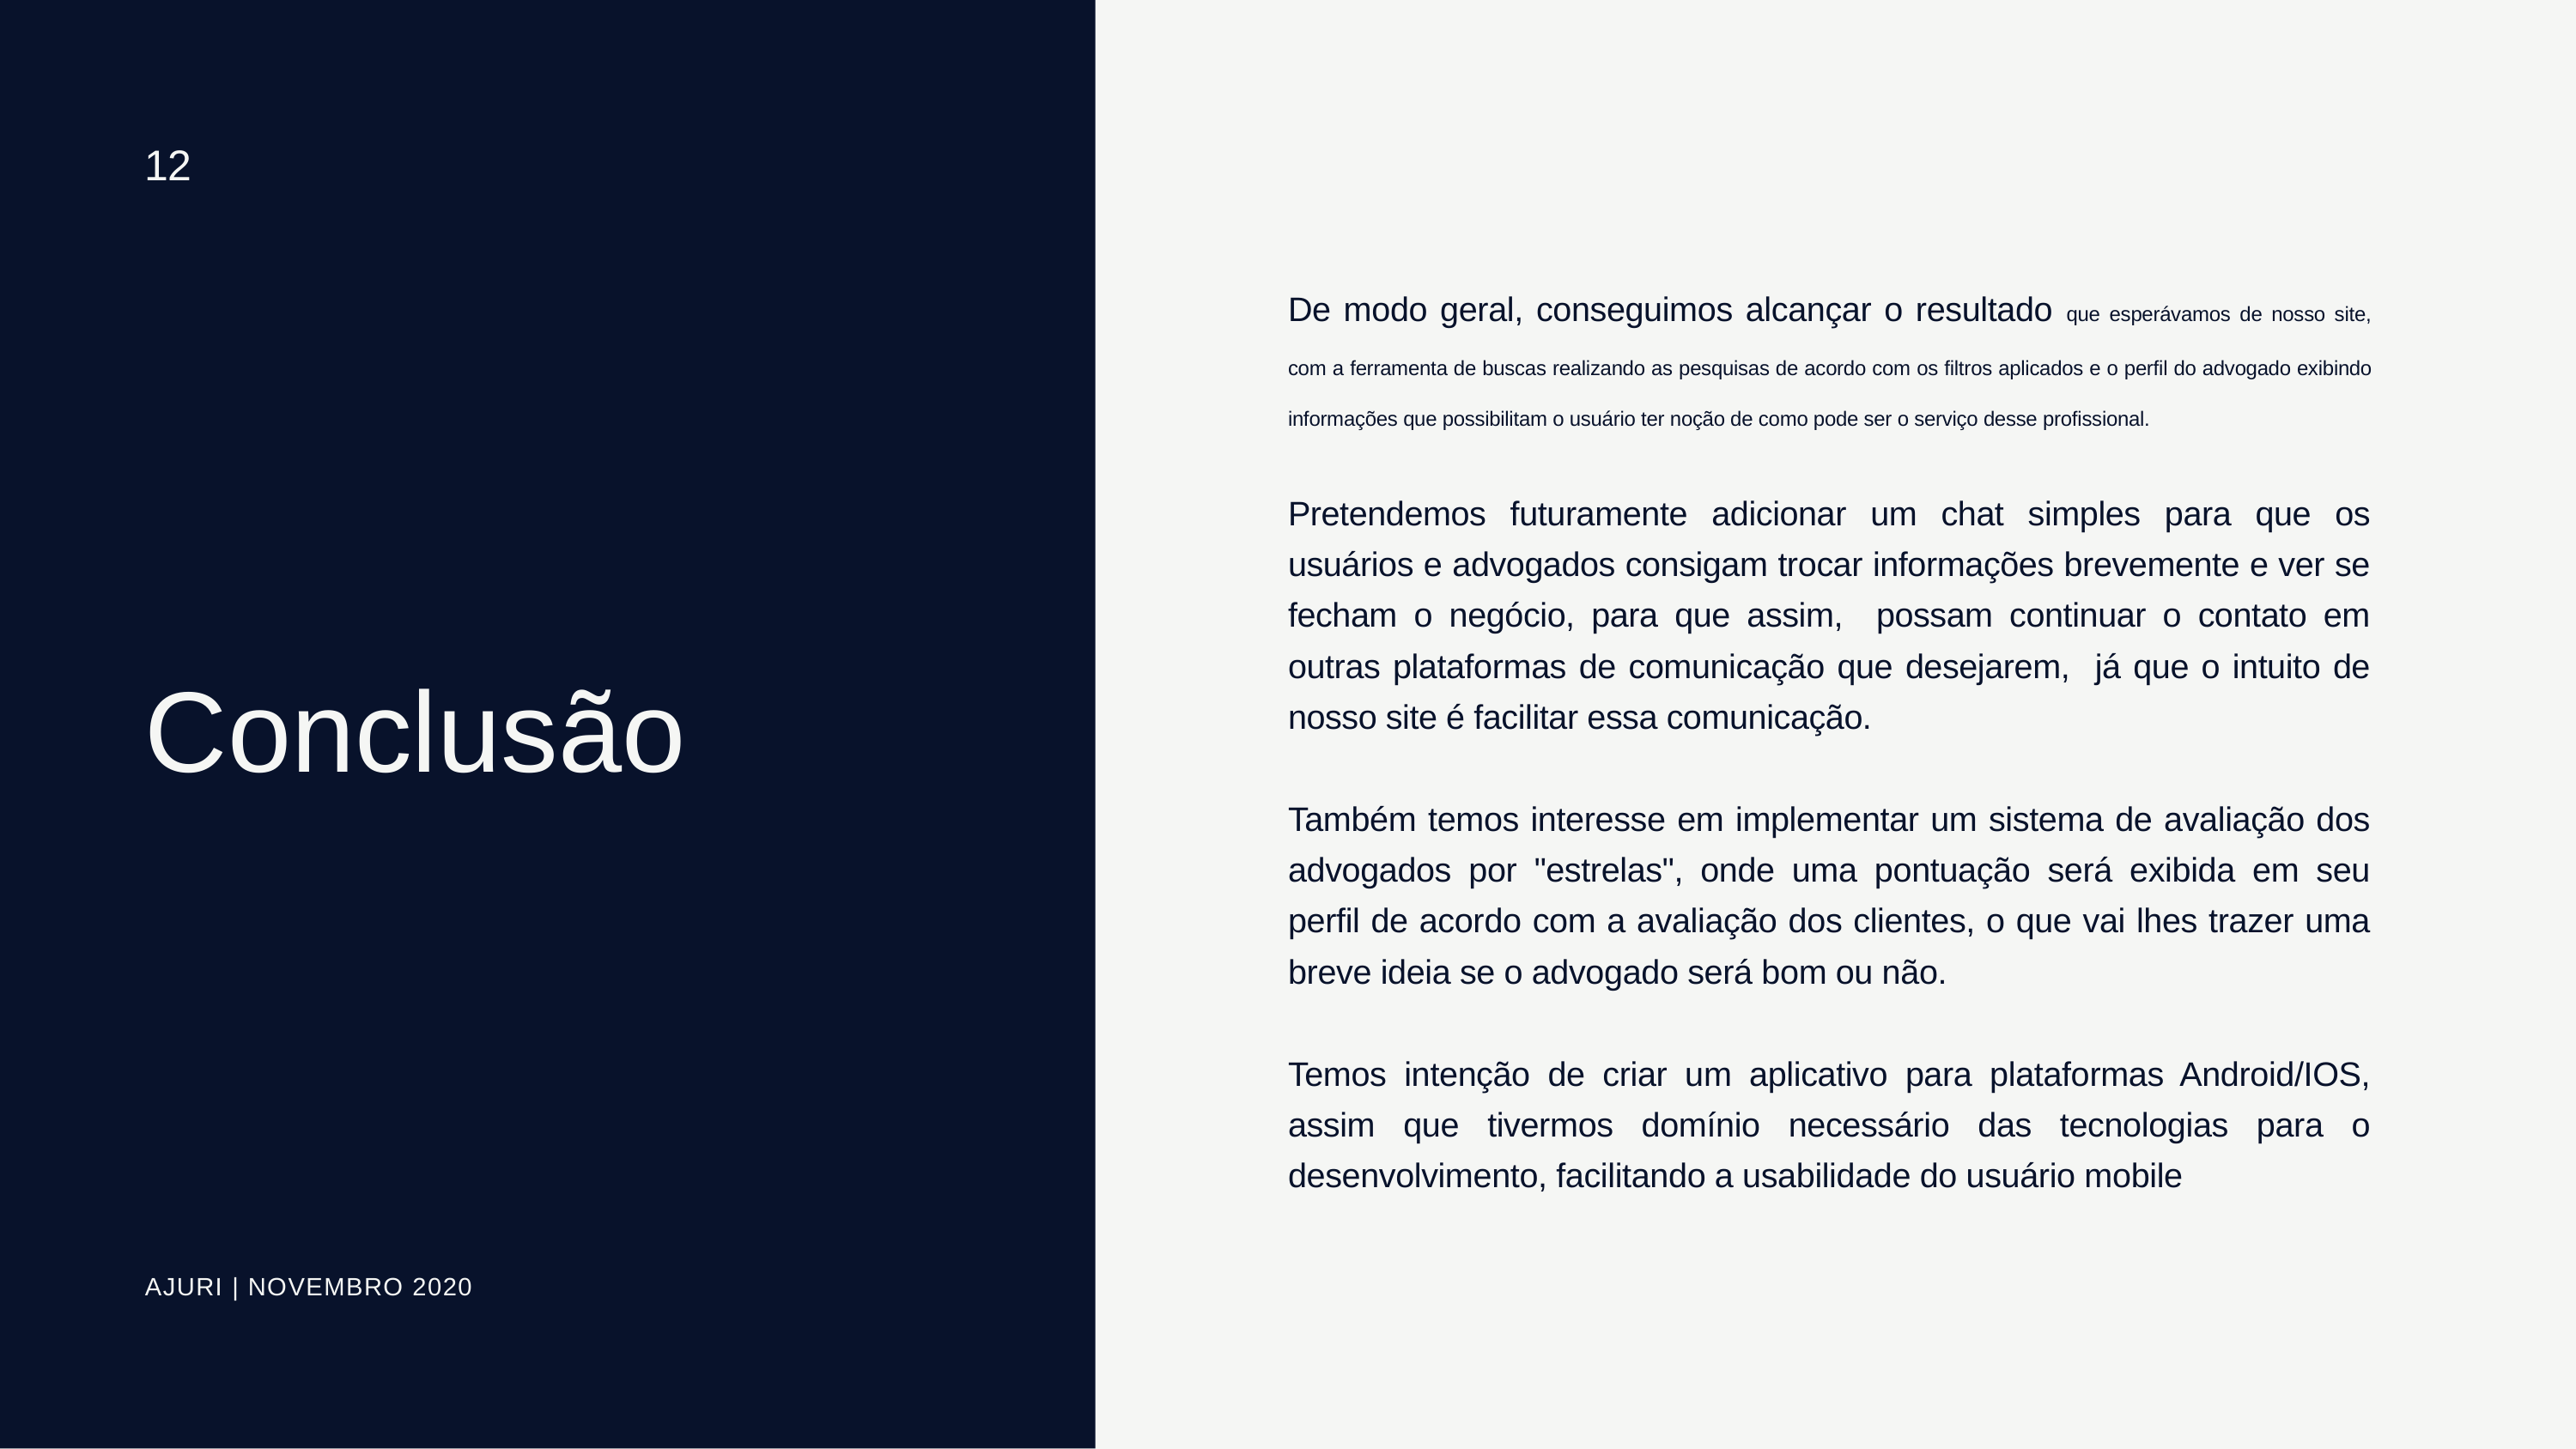

12
De modo geral, conseguimos alcançar o resultado que esperávamos de nosso site, com a ferramenta de buscas realizando as pesquisas de acordo com os filtros aplicados e o perfil do advogado exibindo informações que possibilitam o usuário ter noção de como pode ser o serviço desse profissional.

Pretendemos futuramente adicionar um chat simples para que os usuários e advogados consigam trocar informações brevemente e ver se fecham o negócio, para que assim,  possam continuar o contato em outras plataformas de comunicação que desejarem,  já que o intuito de nosso site é facilitar essa comunicação.

Também temos interesse em implementar um sistema de avaliação dos advogados por "estrelas", onde uma pontuação será exibida em seu perfil de acordo com a avaliação dos clientes, o que vai lhes trazer uma breve ideia se o advogado será bom ou não.

Temos intenção de criar um aplicativo para plataformas Android/IOS, assim que tivermos domínio necessário das tecnologias para o desenvolvimento, facilitando a usabilidade do usuário mobile
Conclusão
AJURI | NOVEMBRO 2020